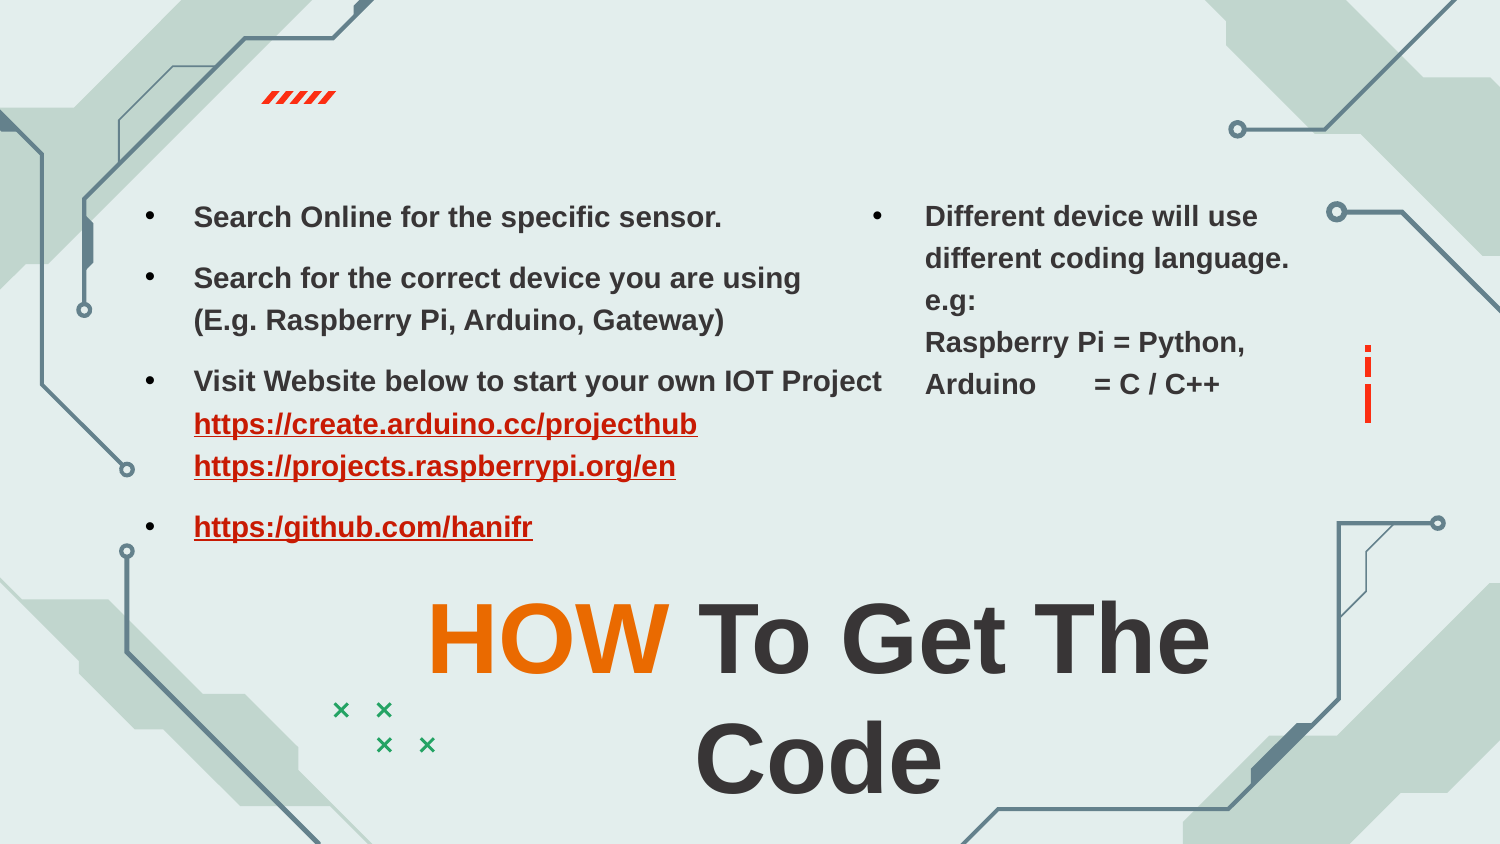

Search Online for the specific sensor.
Search for the correct device you are using
(E.g. Raspberry Pi, Arduino, Gateway)
Visit Website below to start your own IOT Project
https://create.arduino.cc/projecthub
https://projects.raspberrypi.org/en
https:/github.com/hanifr
Different device will use different coding language.
e.g:
Raspberry Pi = Python,
Arduino       = C / C++
# HOW To Get The Code